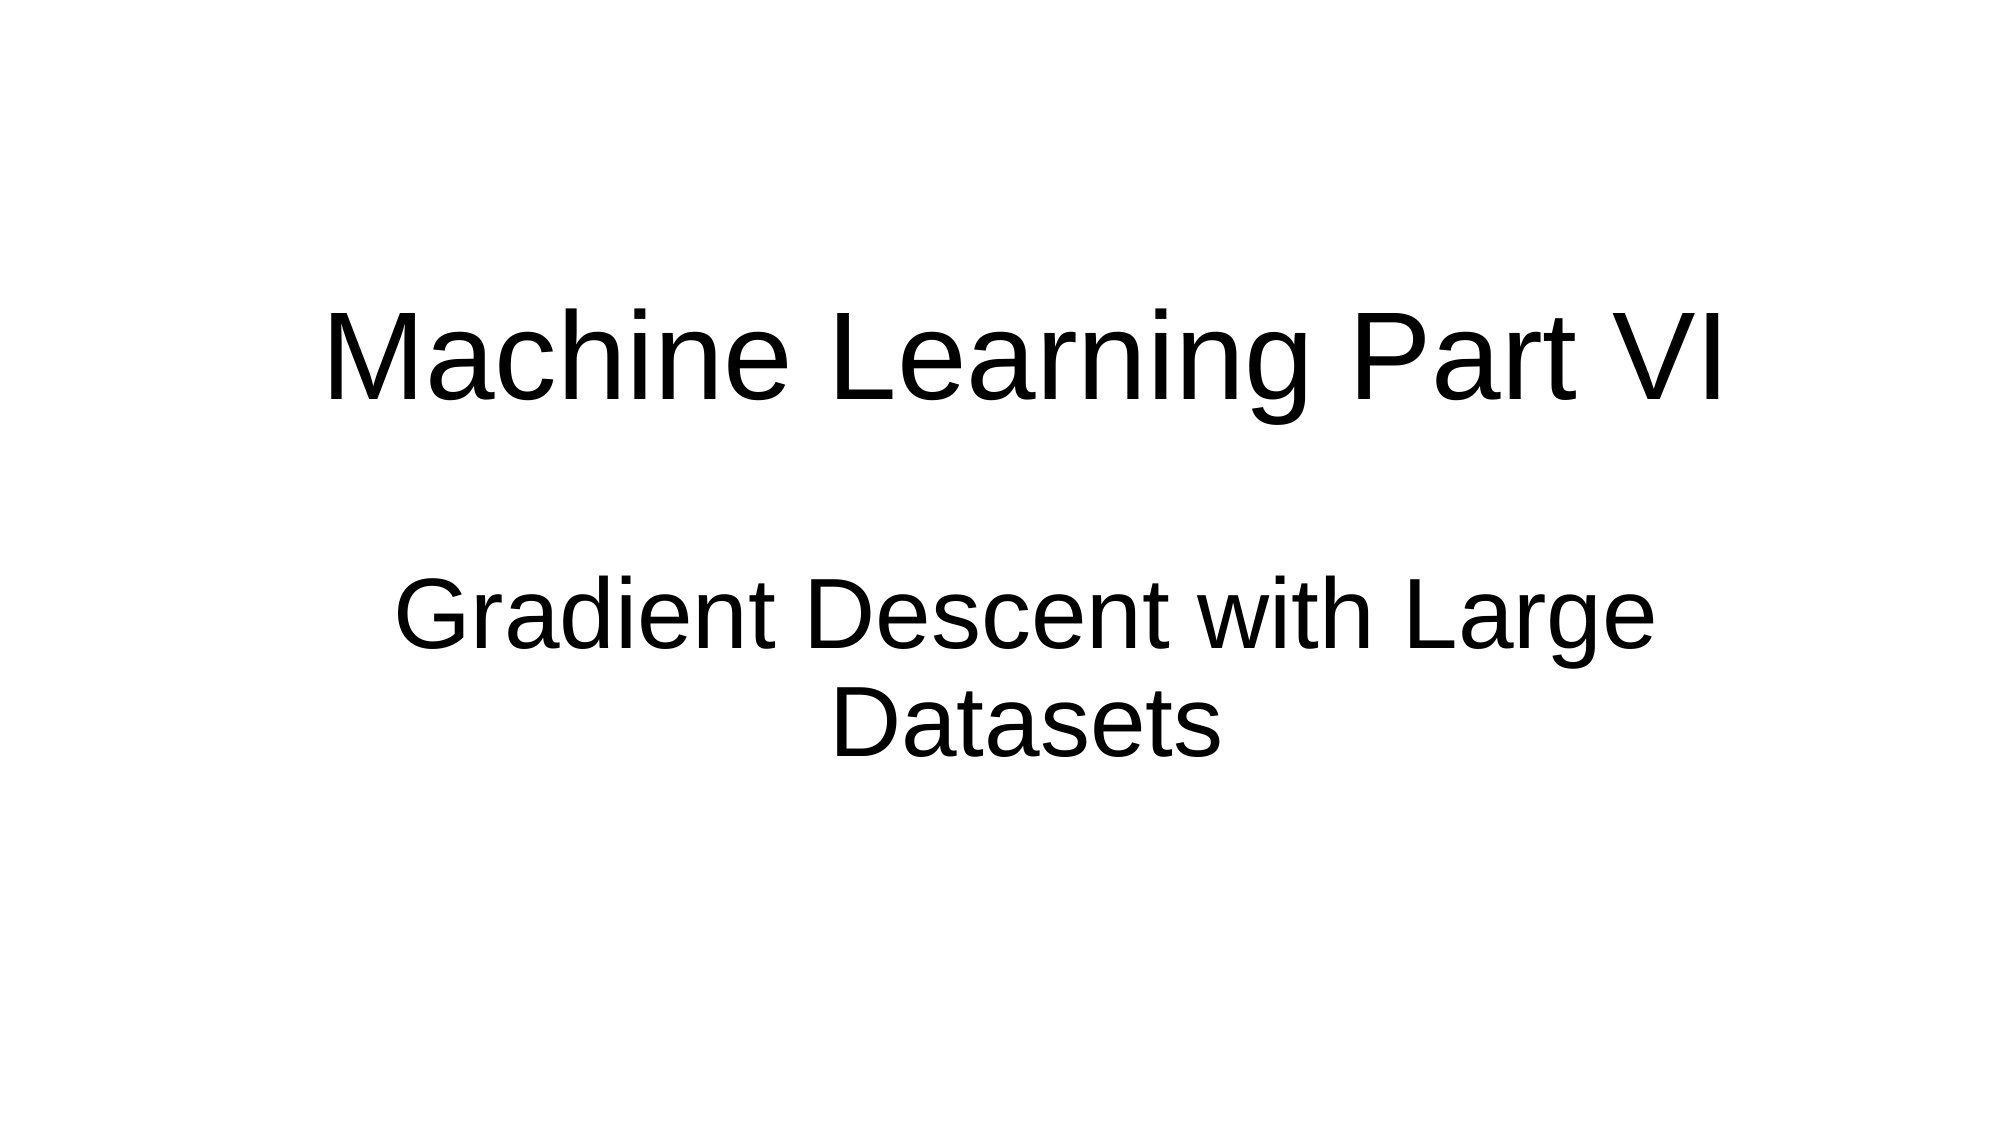

# Machine Learning Part VI Gradient Descent with Large Datasets